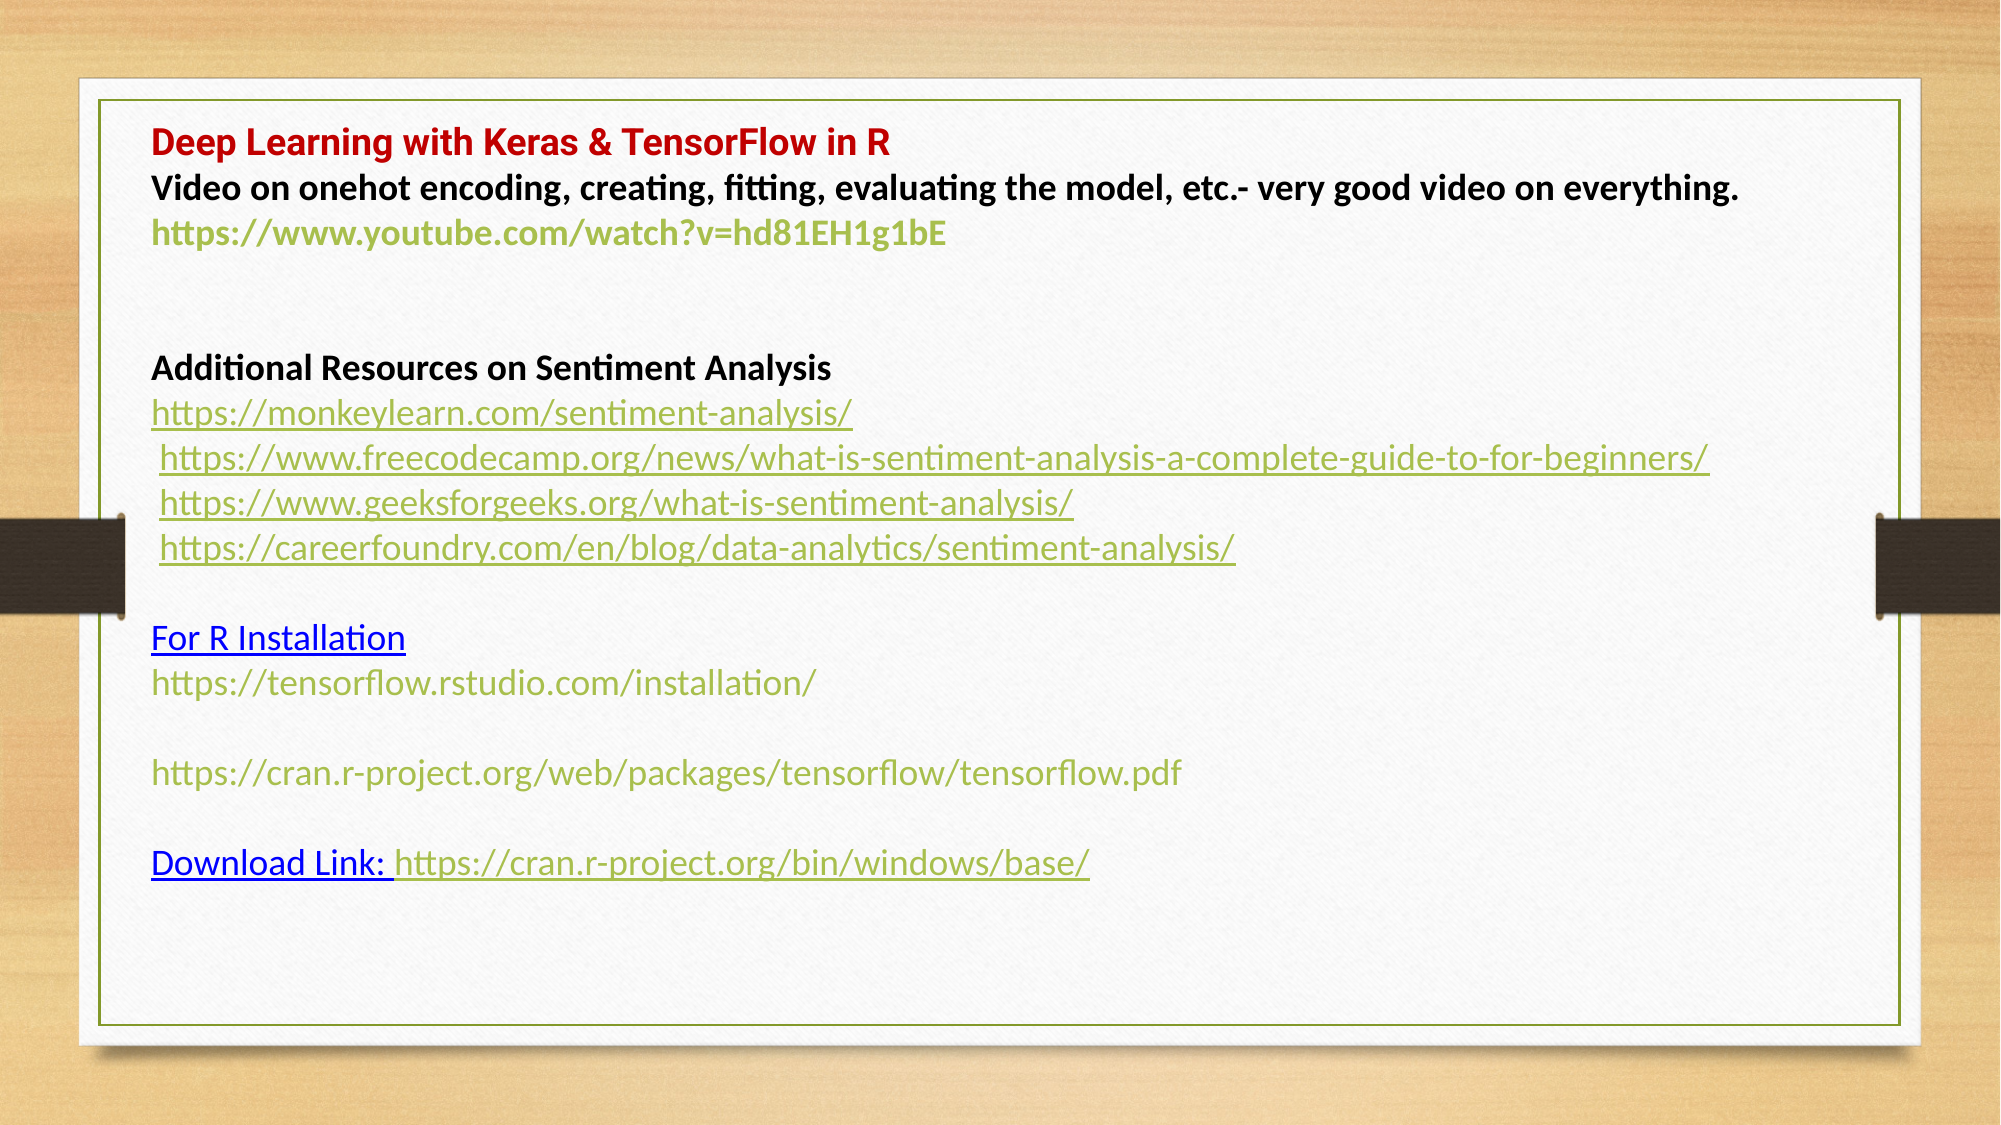

Deep Learning with Keras & TensorFlow in R
Video on onehot encoding, creating, fitting, evaluating the model, etc.- very good video on everything.
https://www.youtube.com/watch?v=hd81EH1g1bE

Additional Resources on Sentiment Analysis
https://monkeylearn.com/sentiment-analysis/
 https://www.freecodecamp.org/news/what-is-sentiment-analysis-a-complete-guide-to-for-beginners/
 https://www.geeksforgeeks.org/what-is-sentiment-analysis/
 https://careerfoundry.com/en/blog/data-analytics/sentiment-analysis/

For R Installation
https://tensorflow.rstudio.com/installation/

https://cran.r-project.org/web/packages/tensorflow/tensorflow.pdf

Download Link: https://cran.r-project.org/bin/windows/base/